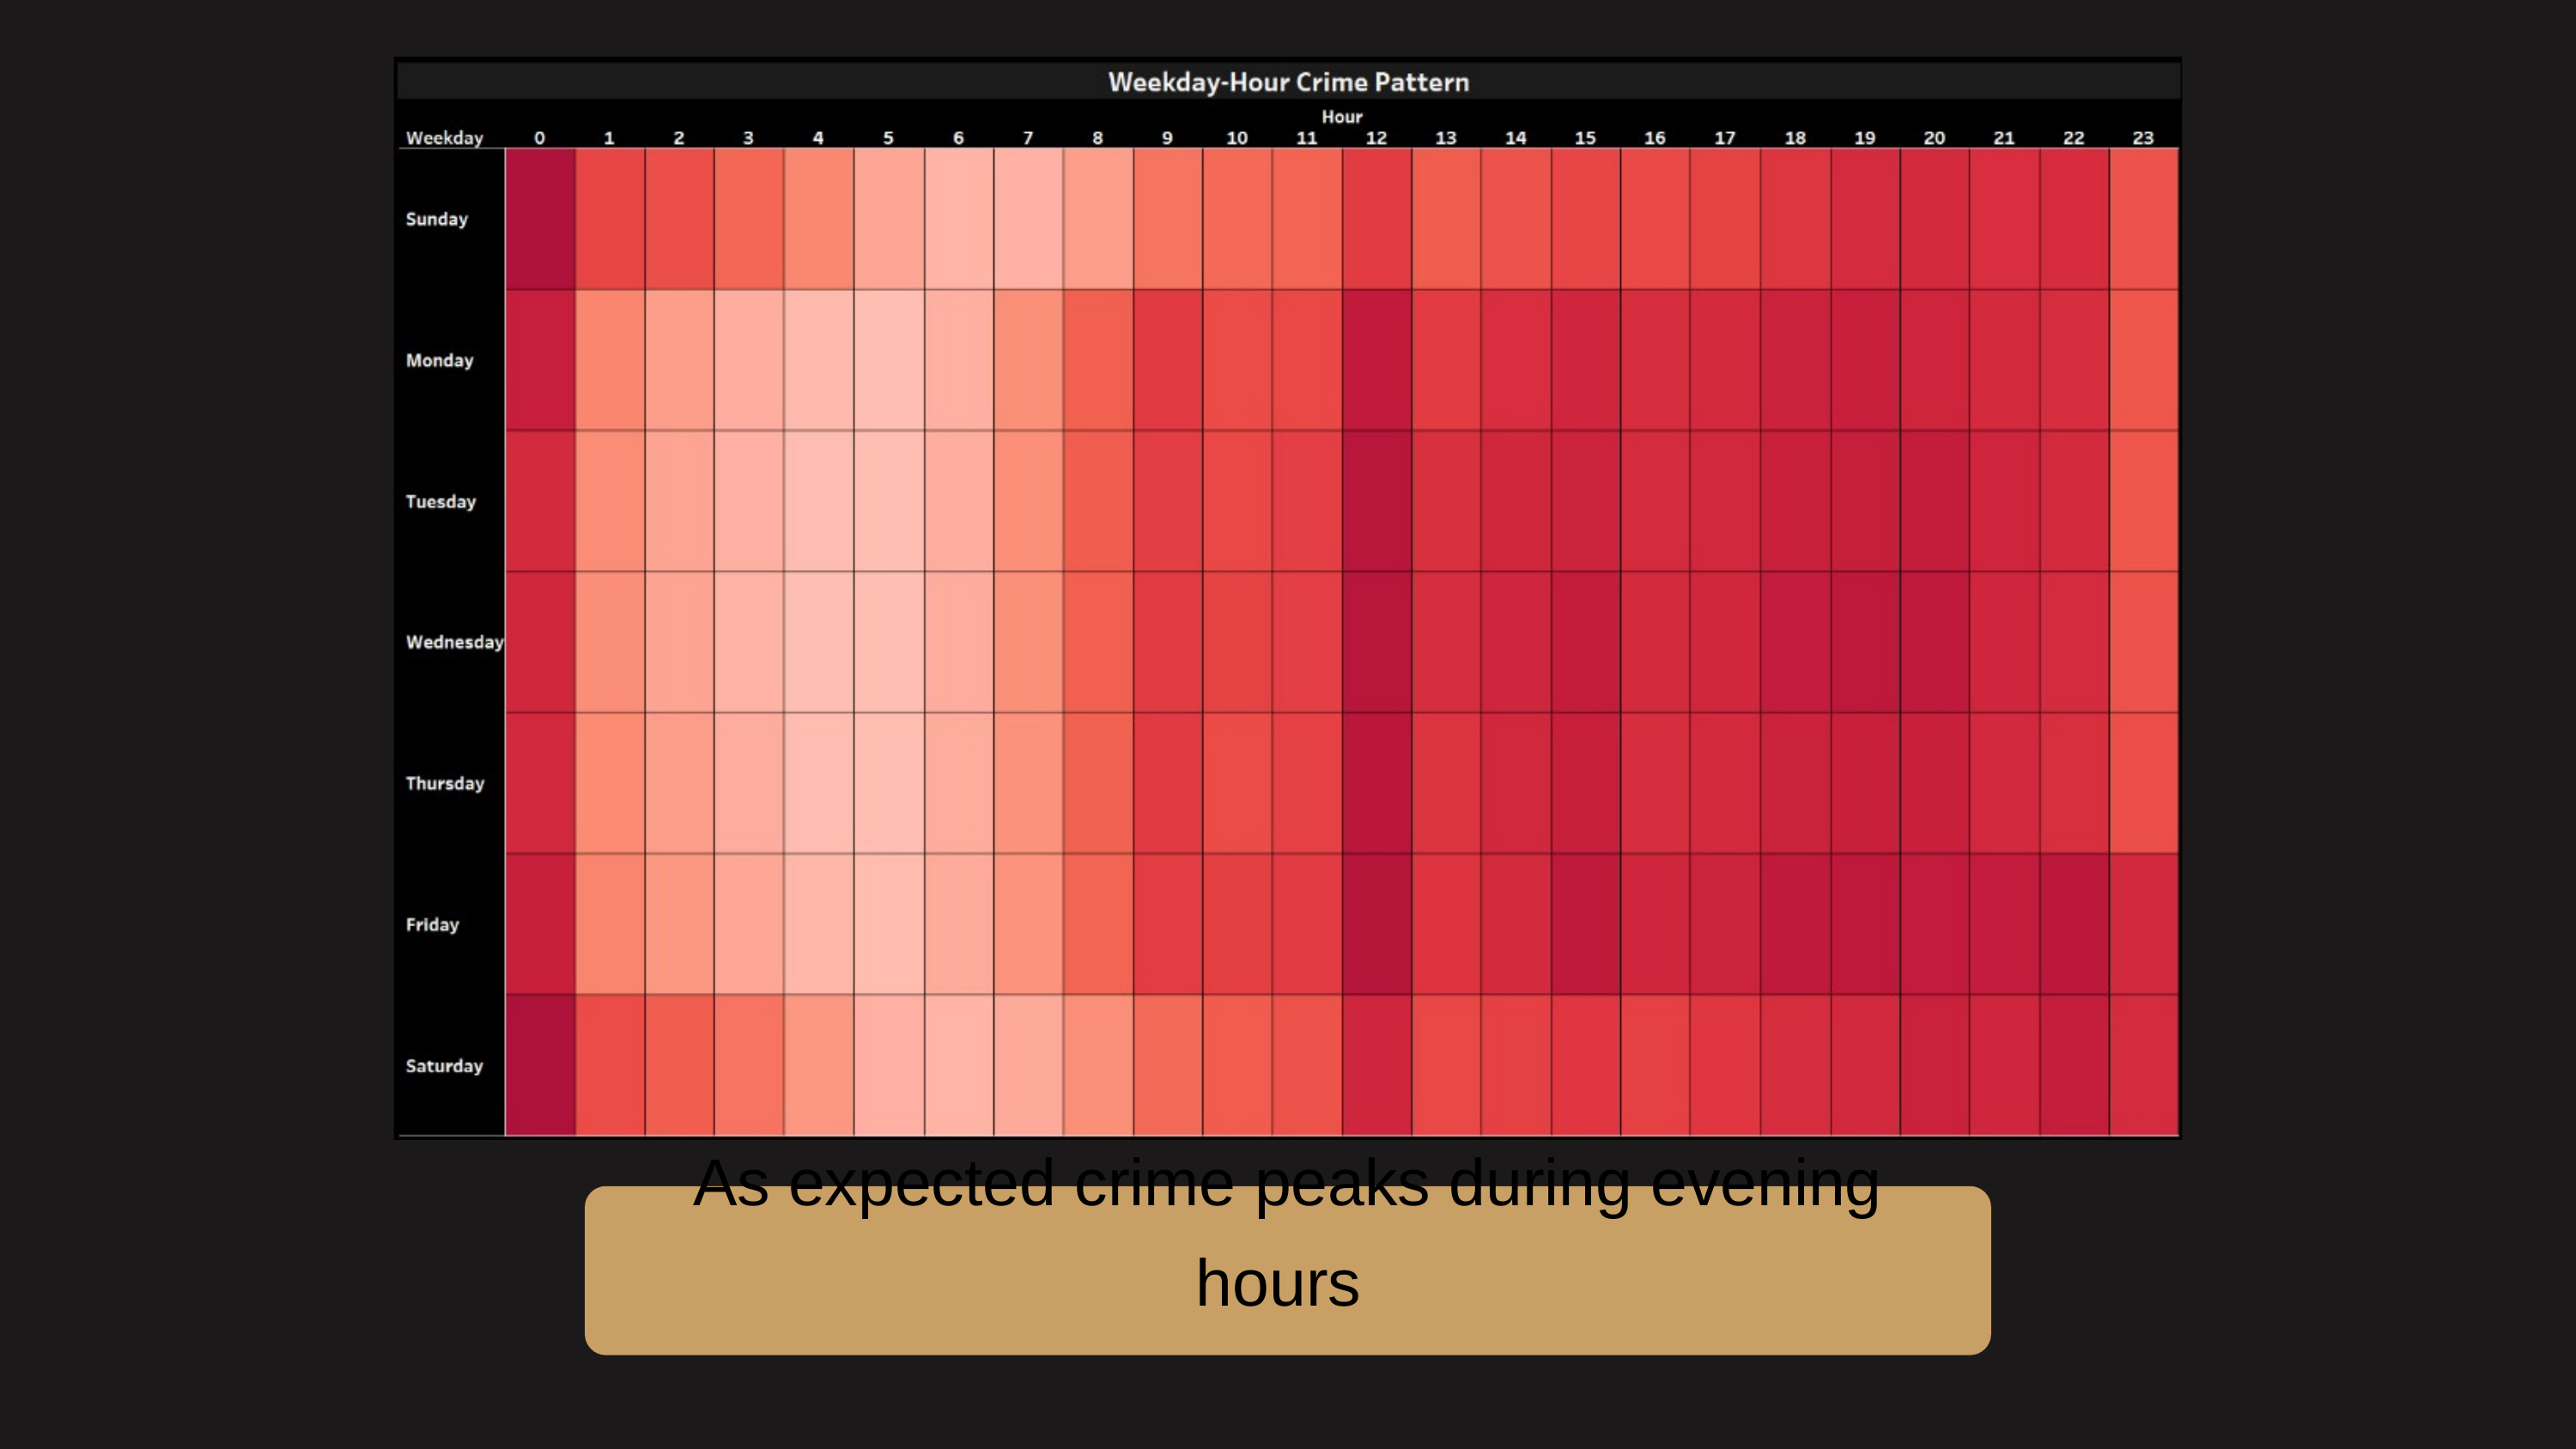

As expected crime peaks during evening hours